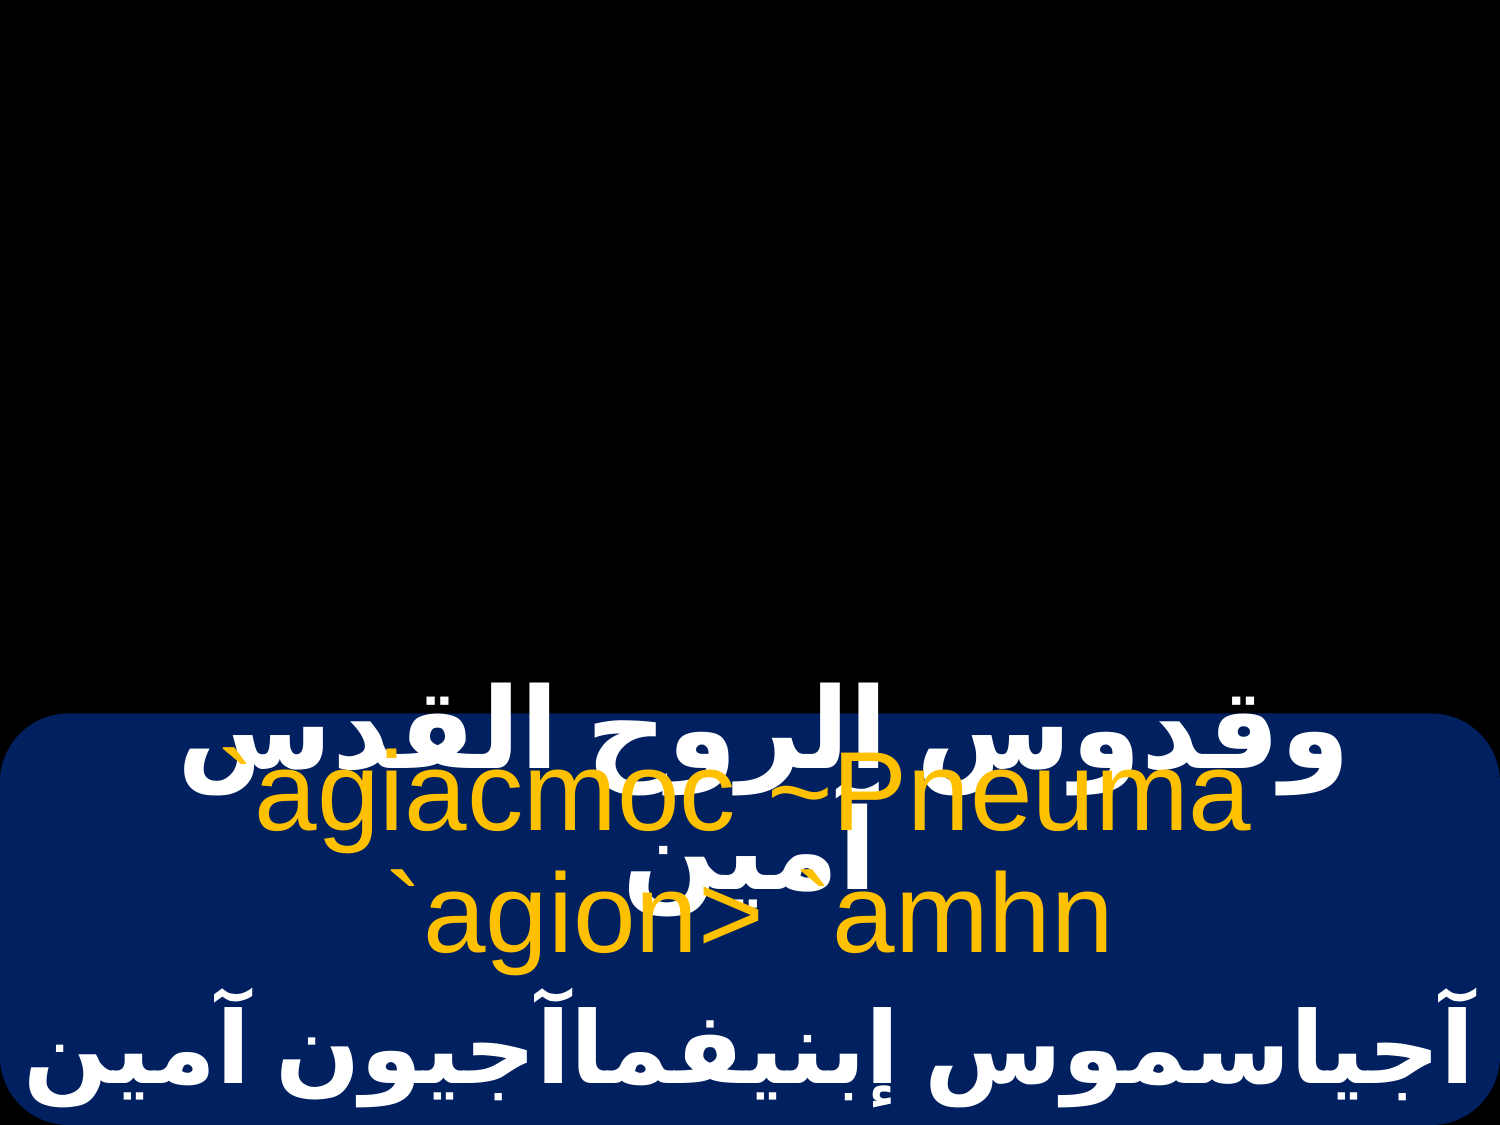

# وقدوس الروح القدس  آمين
`agiacmoc ~Pneuma  `agion> `amhn
آجياسموس إبنيفماآجيون آمين